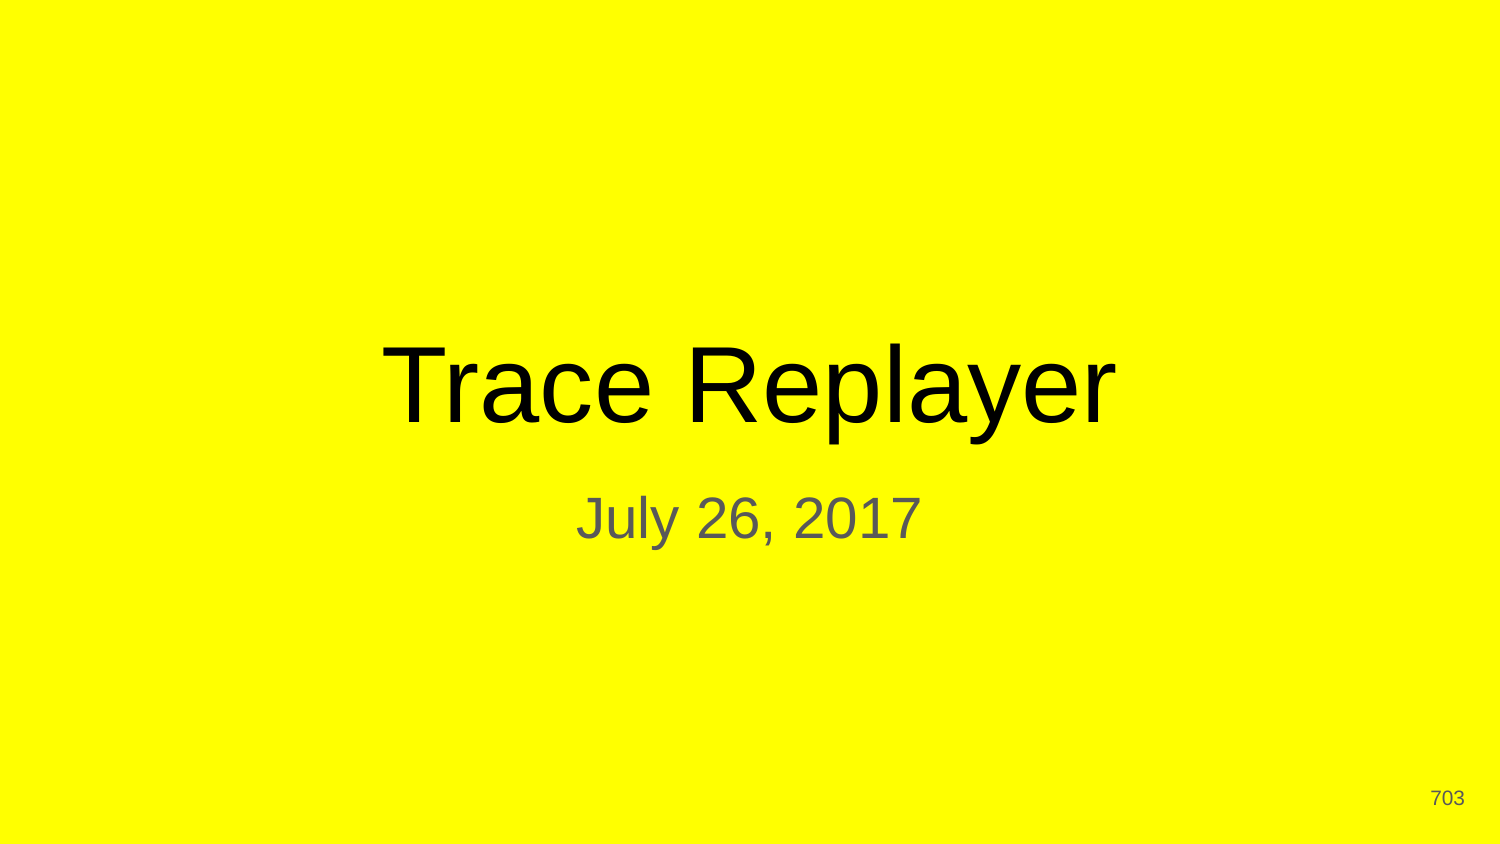

# Trace Replayer
July 26, 2017
703